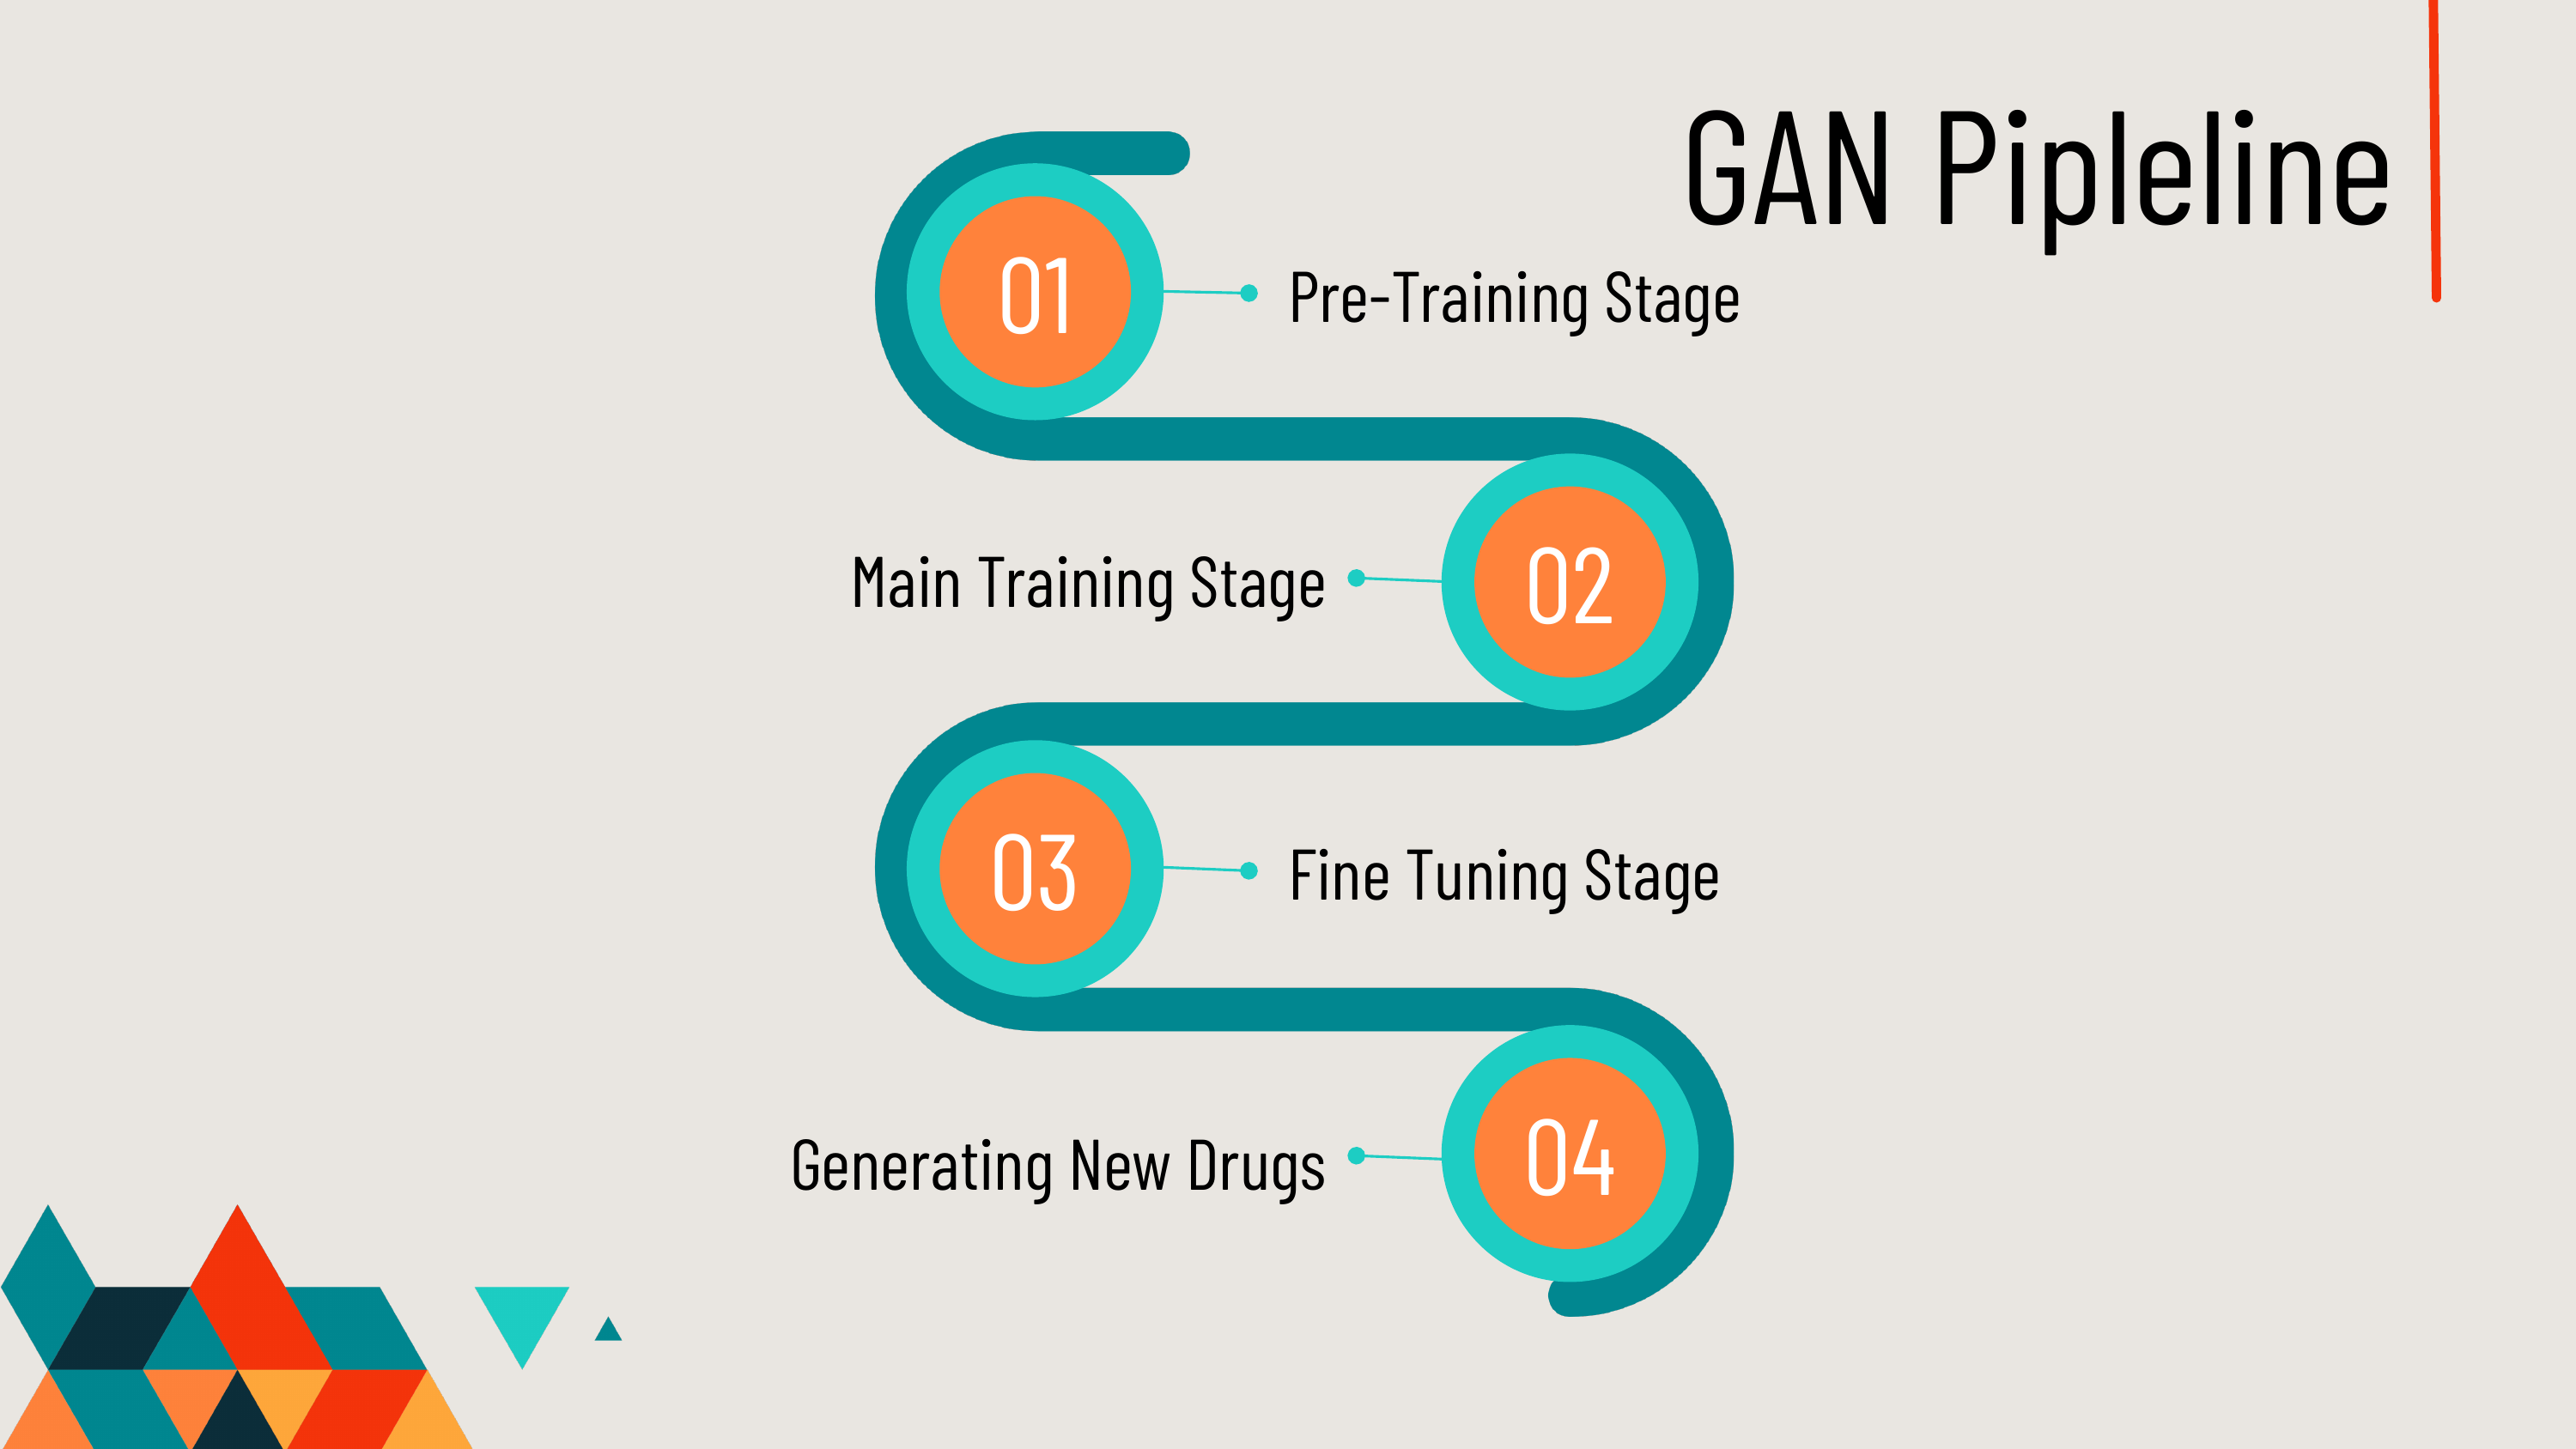

GAN Pipleline

01

Pre-Training Stage

02

Main Training Stage

03

Fine Tuning Stage

04

Generating New Drugs